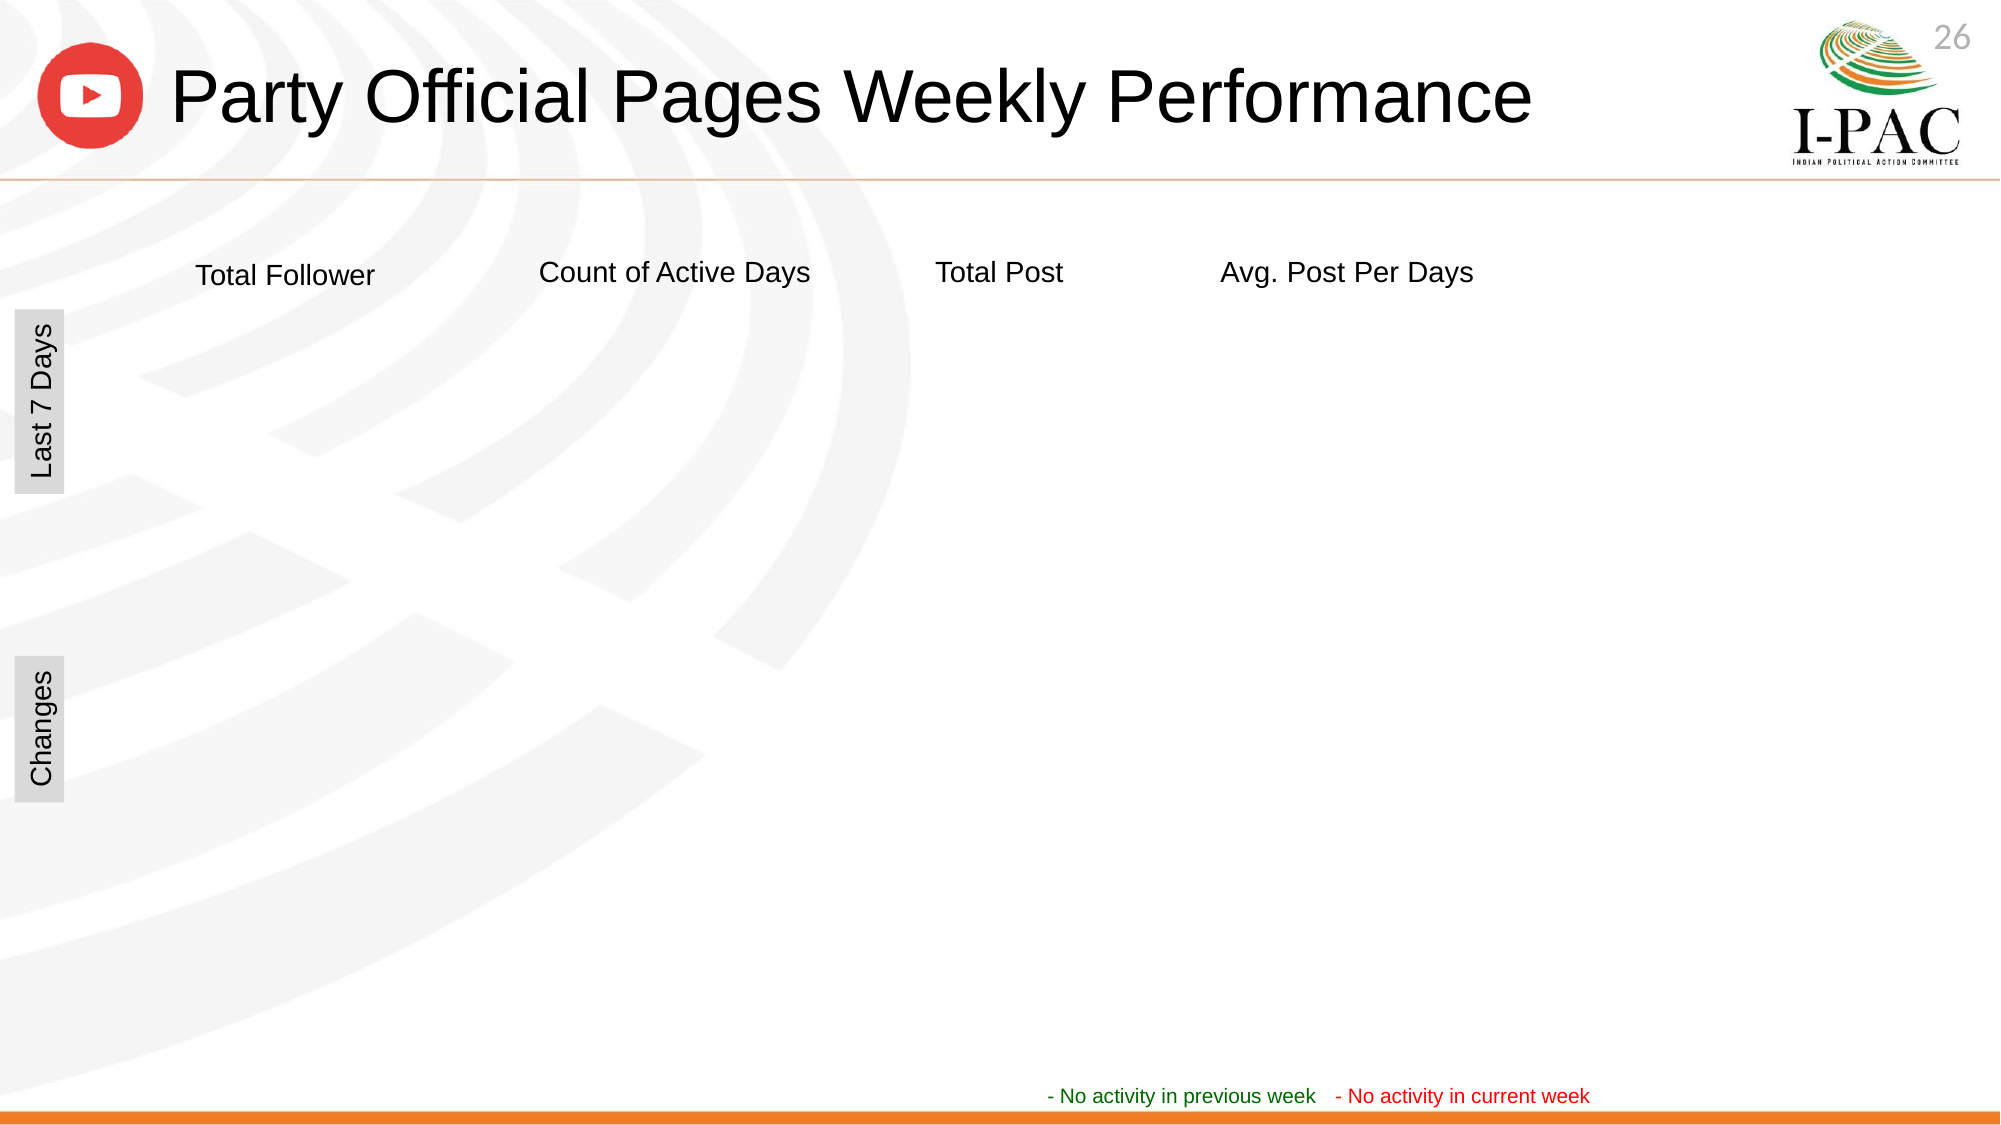

26

# Party Official Pages Weekly Performance
Avg. Post Per Days
Count of Active Days
Total Post
Total Follower
Last 7 Days
Changes
- No activity in previous week
- No activity in current week